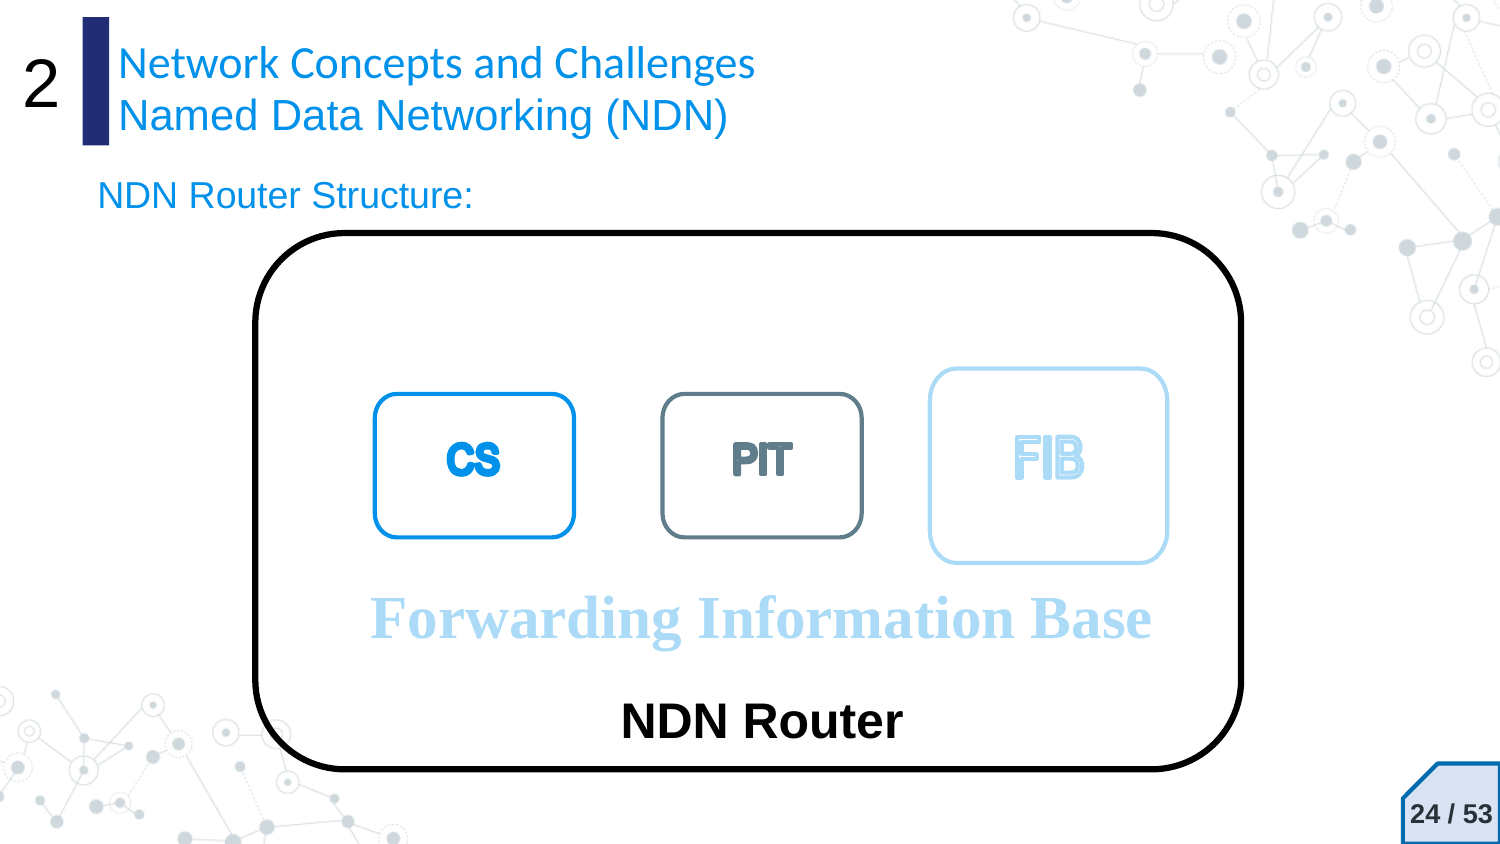

# Network Concepts and Challenges Named Data Networking (NDN)

2
NDN Router Structure:

Forwarding Information Base
NDN Router

24 / 53